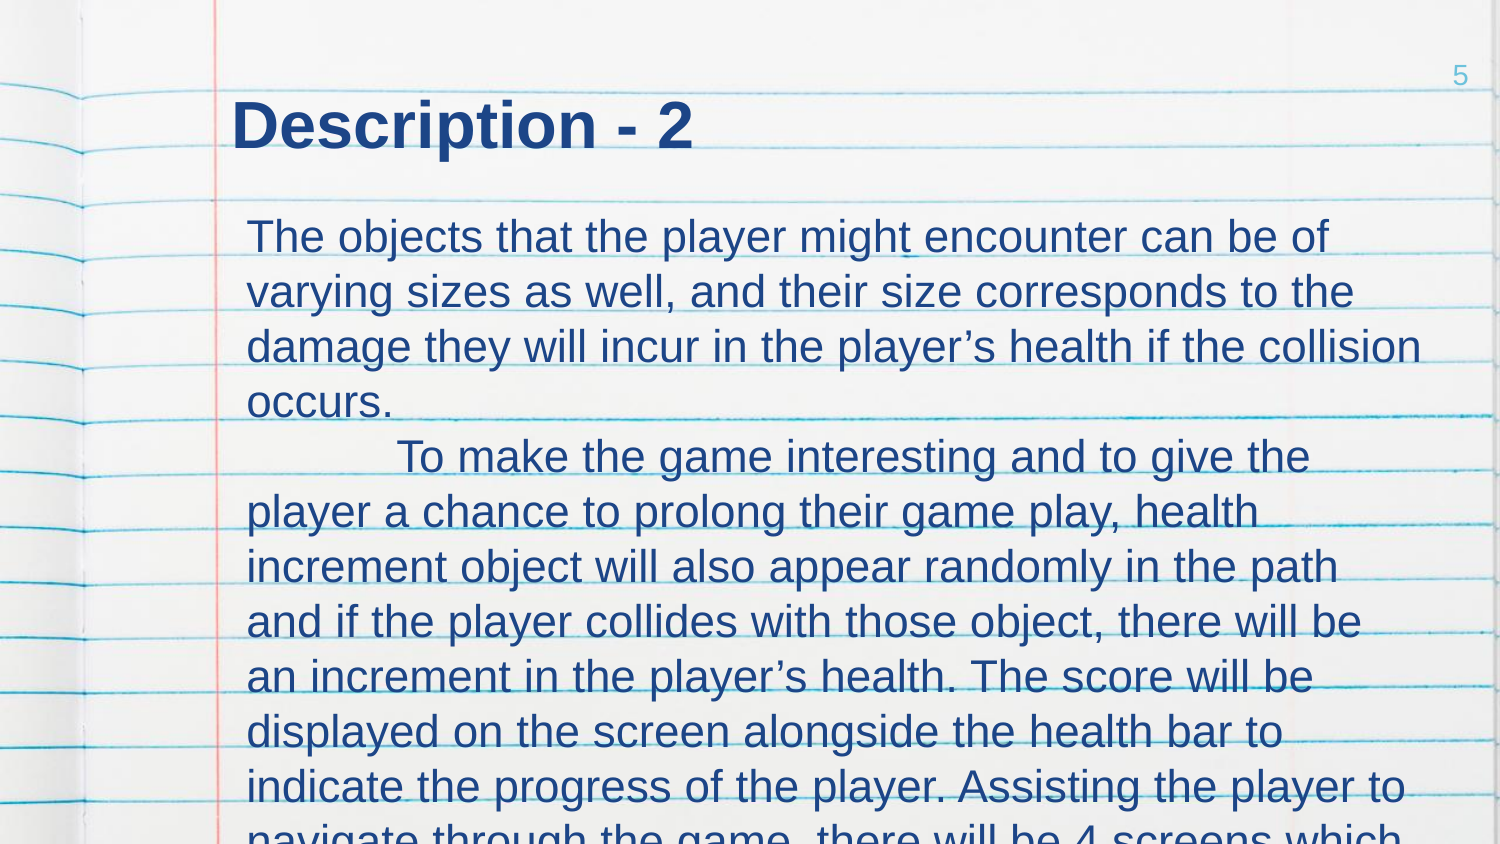

# Description - 2
5
The objects that the player might encounter can be of varying sizes as well, and their size corresponds to the damage they will incur in the player’s health if the collision occurs.
	To make the game interesting and to give the player a chance to prolong their game play, health increment object will also appear randomly in the path and if the player collides with those object, there will be an increment in the player’s health. The score will be displayed on the screen alongside the health bar to indicate the progress of the player. Assisting the player to navigate through the game, there will be 4 screens which include the Game Start screen, the live game screen, the Game End screen and the credits screen.